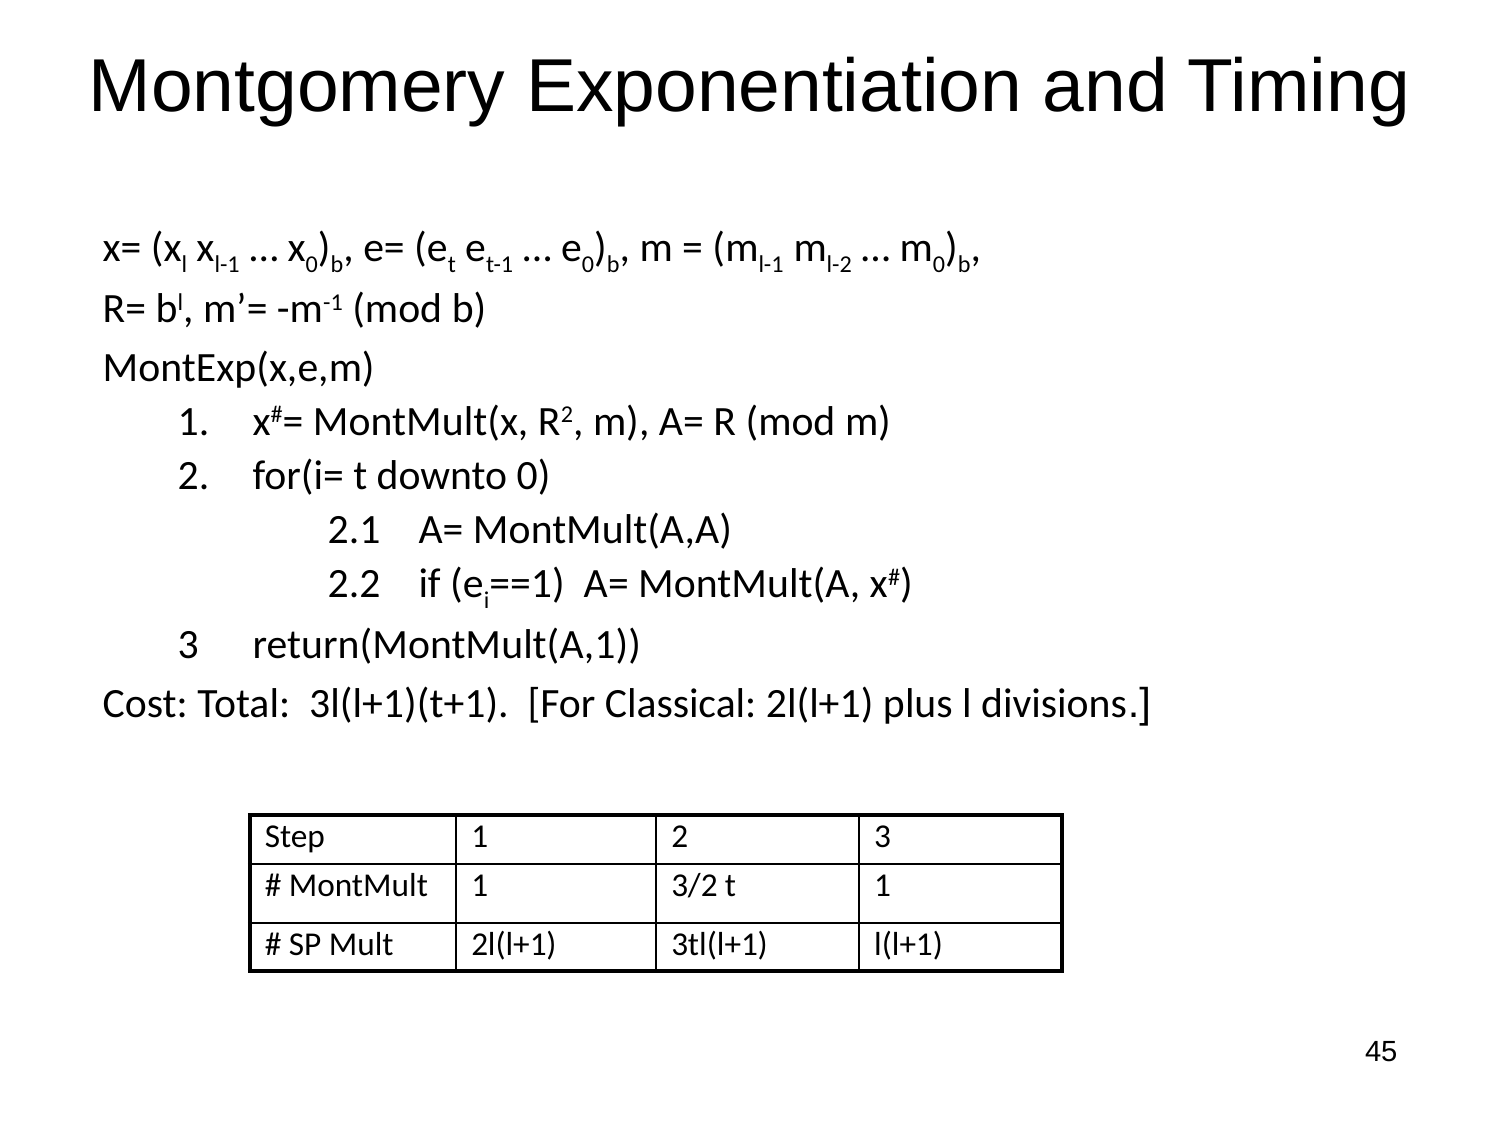

# Montgomery Exponentiation and Timing
x= (xl xl-1 … x0)b, e= (et et-1 … e0)b, m = (ml-1 ml-2 … m0)b,
R= bl, m’= -m-1 (mod b)
MontExp(x,e,m)
x#= MontMult(x, R2, m), A= R (mod m)
for(i= t downto 0)
2.1    A= MontMult(A,A)
2.2    if (ei==1)  A= MontMult(A, x#)
return(MontMult(A,1))
Cost: Total:  3l(l+1)(t+1).  [For Classical: 2l(l+1) plus l divisions.]
| Step | 1 | 2 | 3 |
| --- | --- | --- | --- |
| # MontMult | 1 | 3/2 t | 1 |
| # SP Mult | 2l(l+1) | 3tl(l+1) | l(l+1) |
45